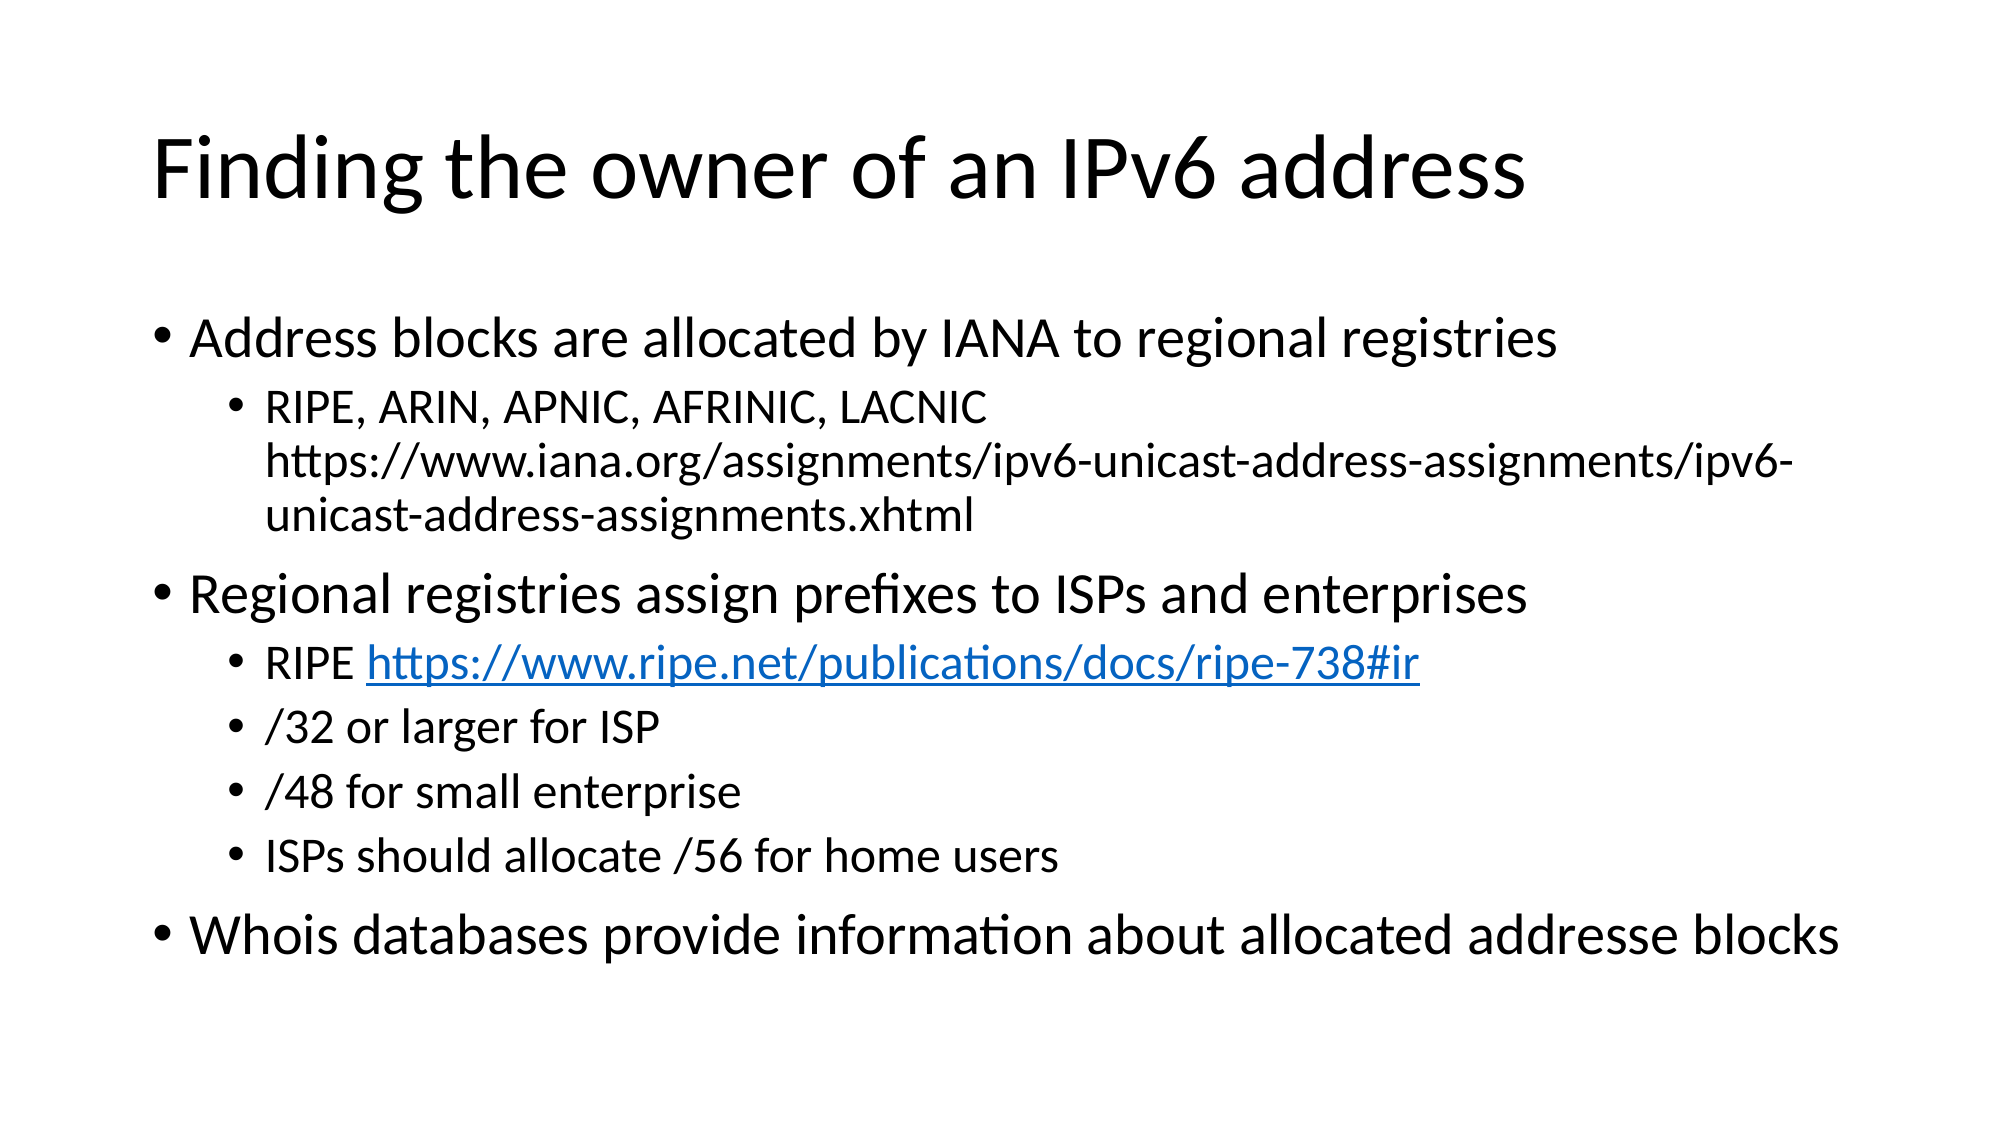

# Finding the owner of an IPv6 address
Address blocks are allocated by IANA to regional registries
RIPE, ARIN, APNIC, AFRINIC, LACNIC
https://www.iana.org/assignments/ipv6-unicast-address-assignments/ipv6-unicast-address-assignments.xhtml
Regional registries assign prefixes to ISPs and enterprises
RIPE https://www.ripe.net/publications/docs/ripe-738#ir
/32 or larger for ISP
/48 for small enterprise
ISPs should allocate /56 for home users
Whois databases provide information about allocated addresse blocks